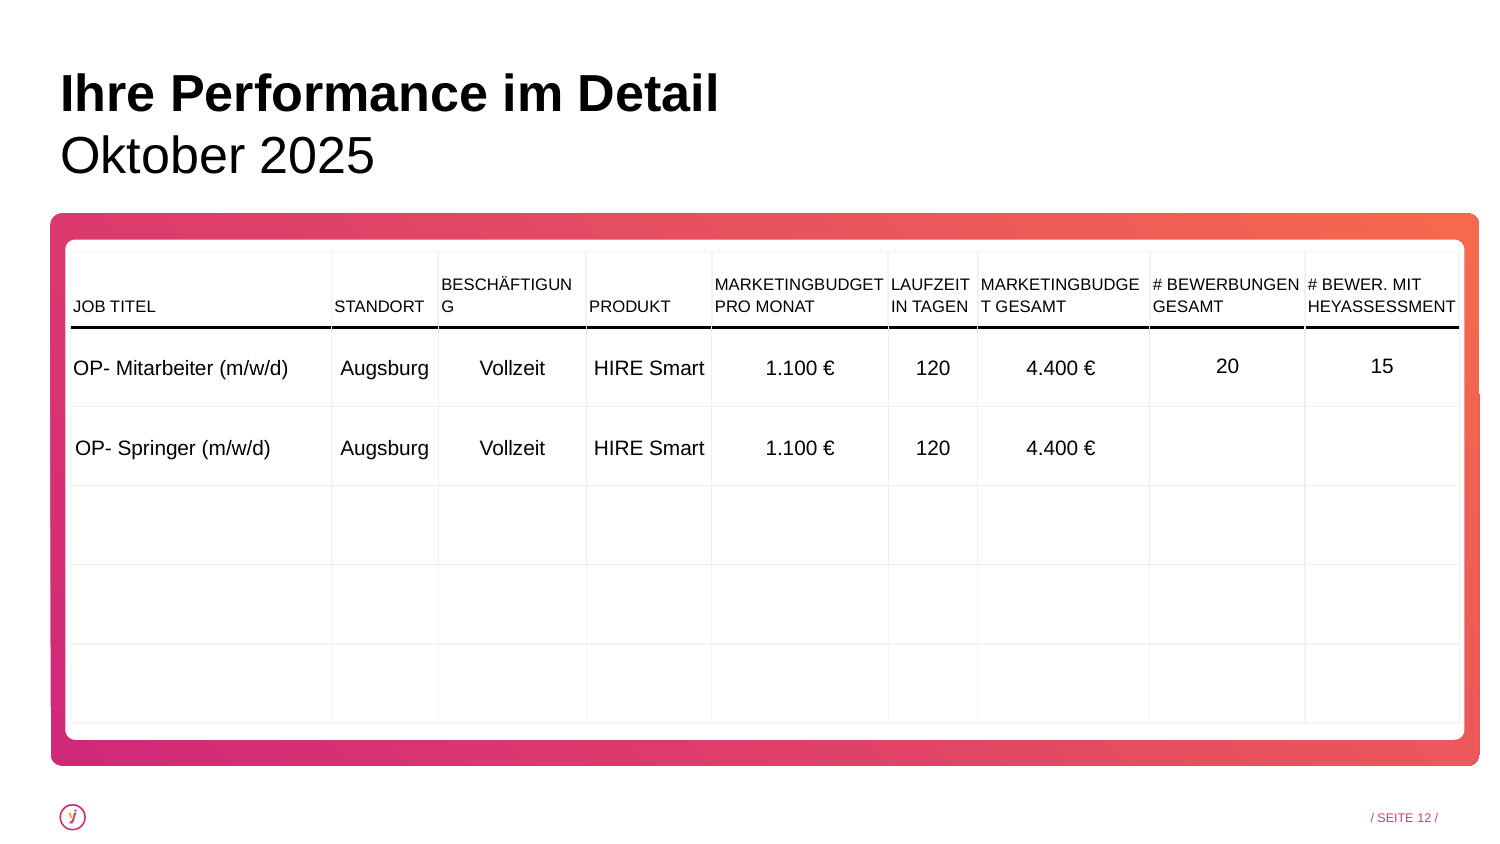

# Ihre Performance im Detail
Oktober 2025

| JOB TITEL | STANDORT | BESCHÄFTIGUNG | PRODUKT | MARKETINGBUDGET PRO MONAT | LAUFZEIT IN TAGEN | MARKETINGBUDGET GESAMT | # BEWERBUNGEN GESAMT | # BEWER. MIT HEYASSESSMENT |
| --- | --- | --- | --- | --- | --- | --- | --- | --- |
| OP- Mitarbeiter (m/w/d) | Augsburg | Vollzeit | HIRE Smart | 1.100 € | 120 | 4.400 € | 20 | 15 |
| OP- Springer (m/w/d) | Augsburg | Vollzeit | HIRE Smart | 1.100 € | 120 | 4.400 € |  |  |
|  |  |  |  |  |  |  |  |  |
|  |  |  |  |  |  |  |  |  |
|  |  |  |  |  |  |  |  |  |